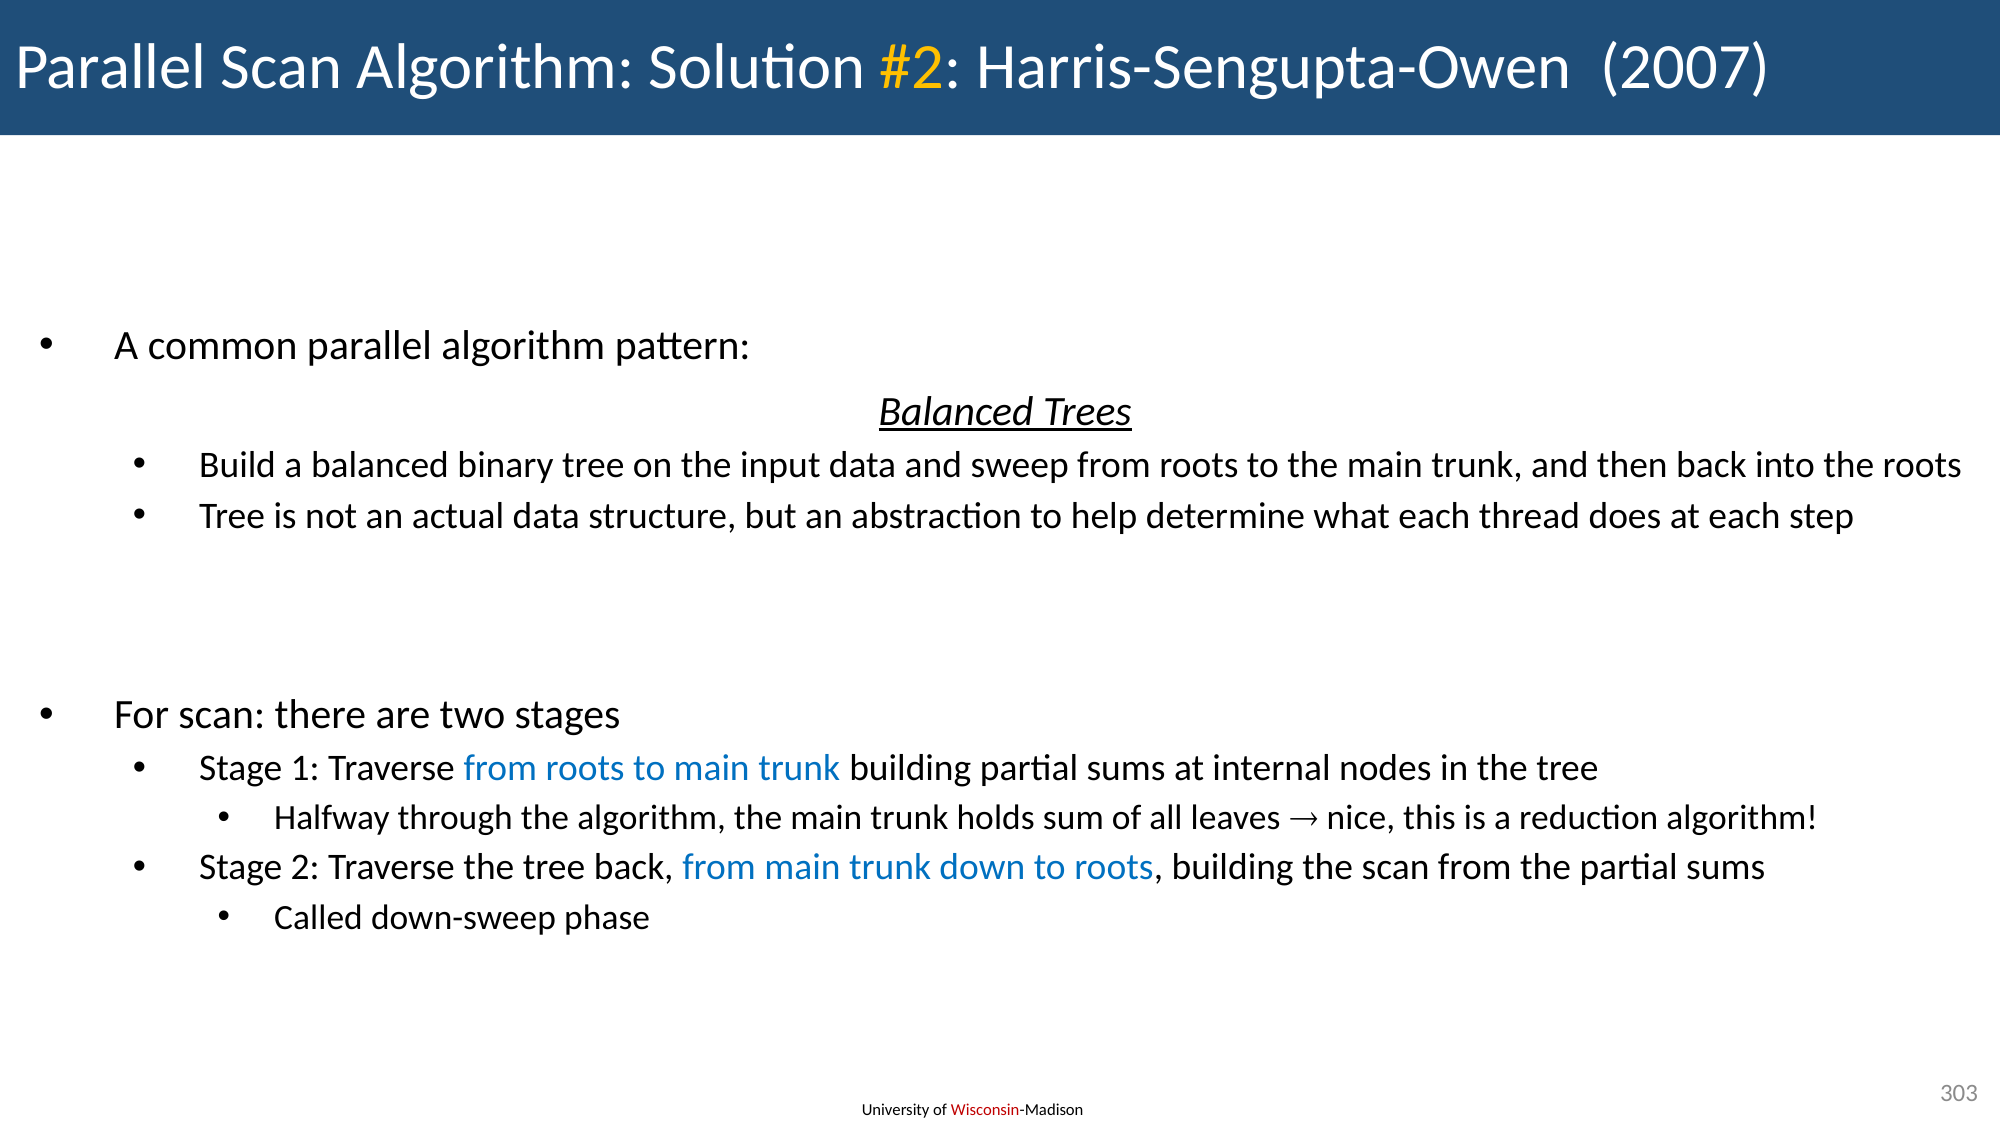

# Parallel Scan Algorithm: Solution #2: Harris-Sengupta-Owen  (2007)

A common parallel algorithm pattern:
Balanced Trees
Build a balanced binary tree on the input data and sweep from roots to the main trunk, and then back into the roots
Tree is not an actual data structure, but an abstraction to help determine what each thread does at each step

For scan: there are two stages
Stage 1: Traverse from roots to main trunk building partial sums at internal nodes in the tree
Halfway through the algorithm, the main trunk holds sum of all leaves → nice, this is a reduction algorithm!
Stage 2: Traverse the tree back, from main trunk down to roots, building the scan from the partial sums
Called down-sweep phase
303